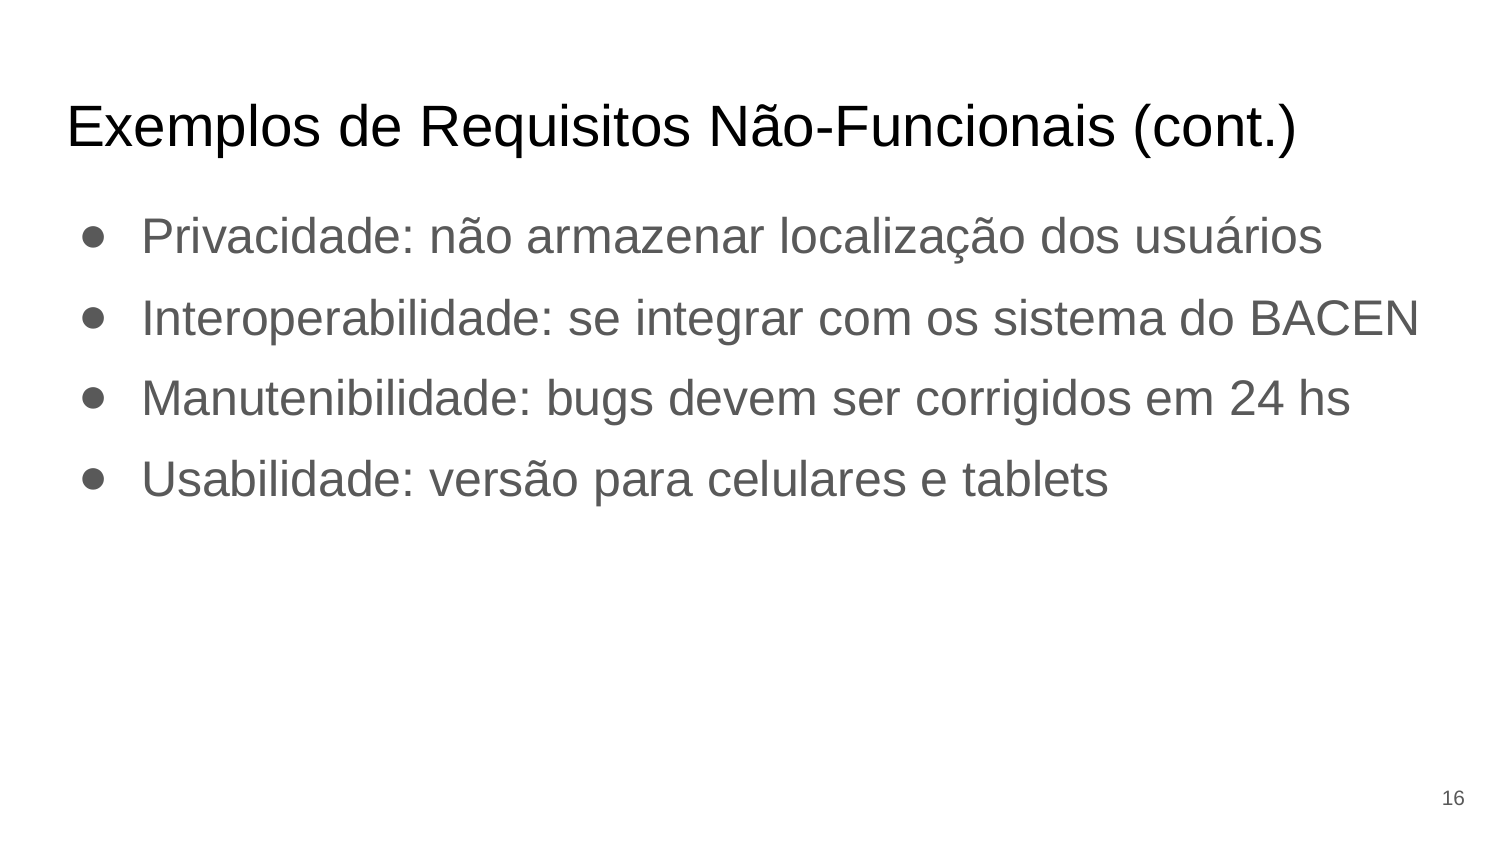

# Exemplos de Requisitos Não-Funcionais (cont.)
Privacidade: não armazenar localização dos usuários
Interoperabilidade: se integrar com os sistema do BACEN
Manutenibilidade: bugs devem ser corrigidos em 24 hs
Usabilidade: versão para celulares e tablets

16